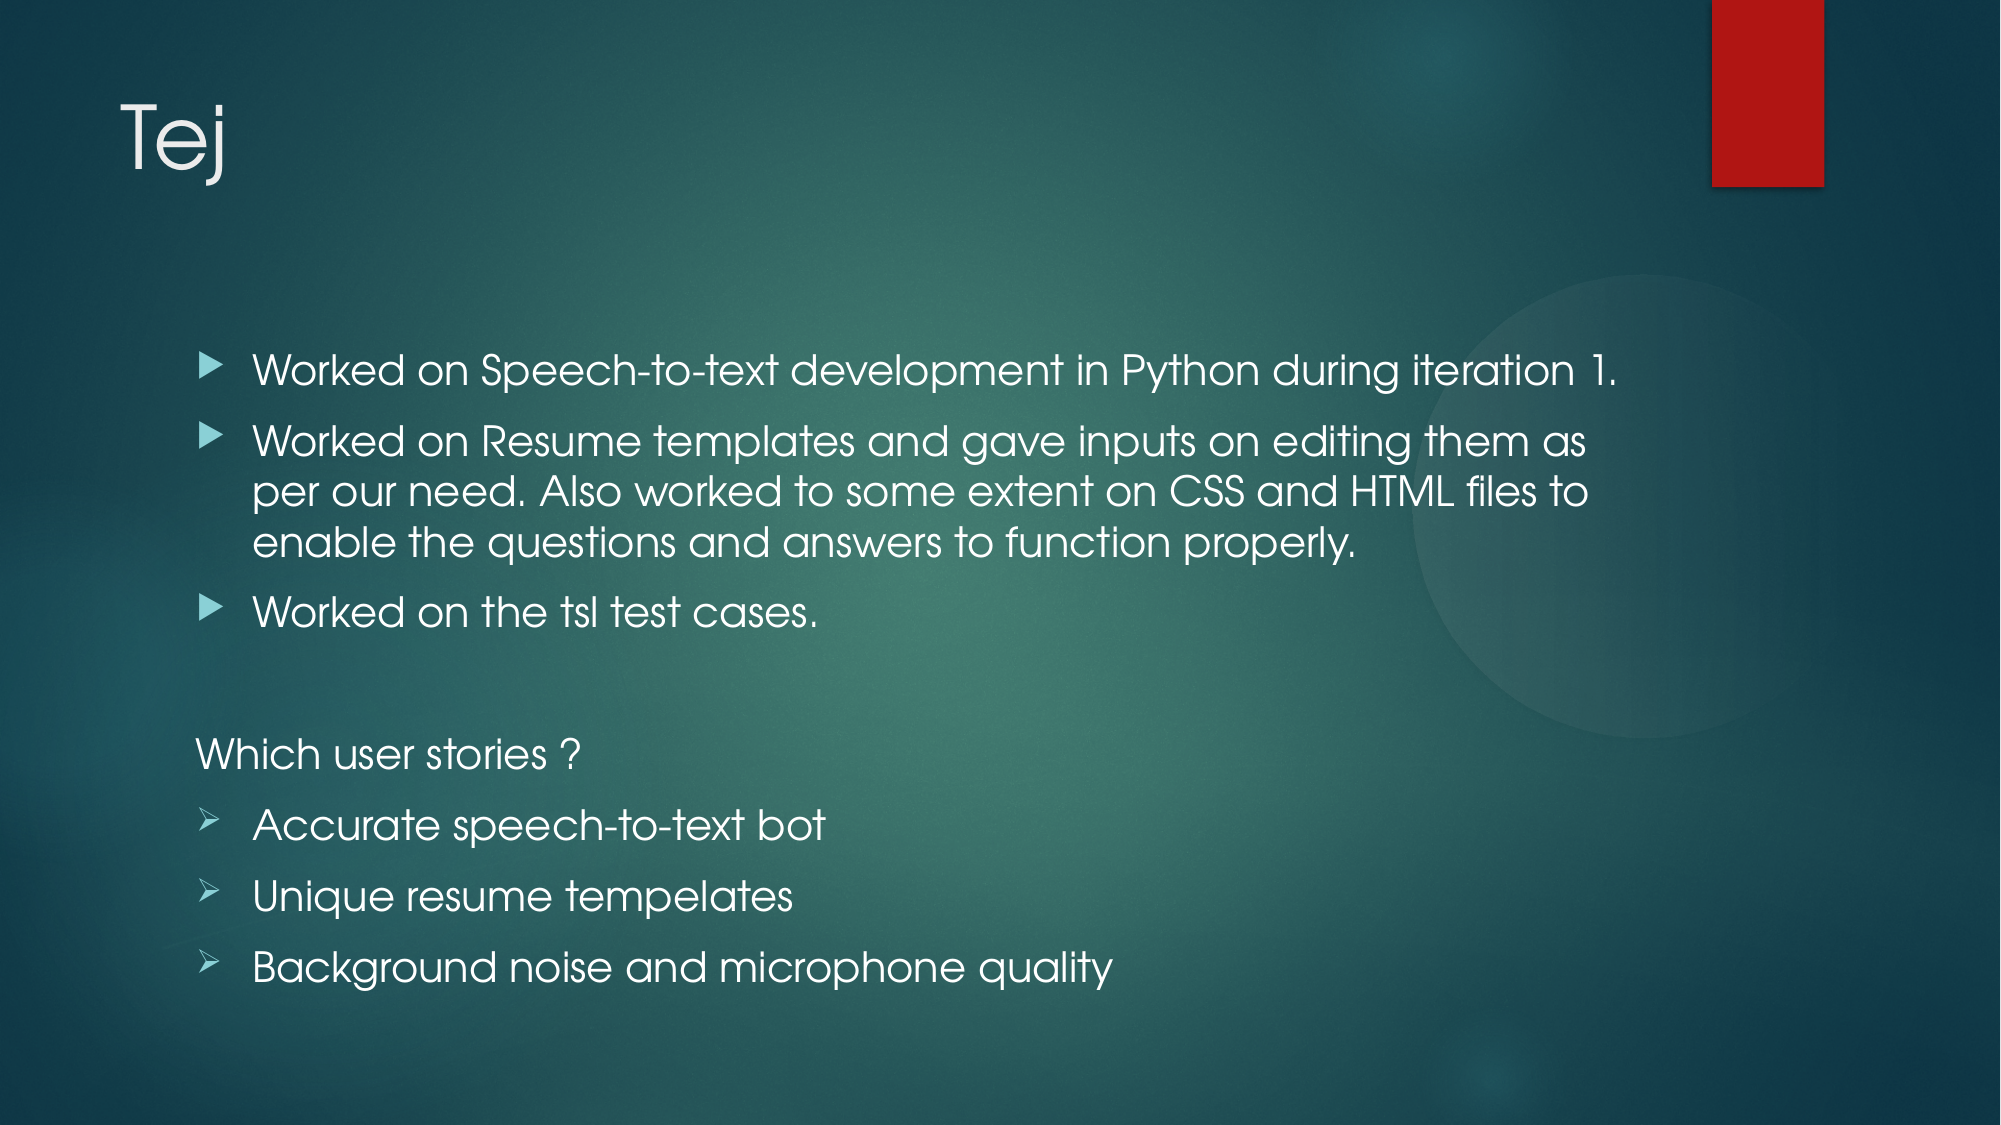

Tej
Worked on Speech-to-text development in Python during iteration 1.
Worked on Resume templates and gave inputs on editing them as per our need. Also worked to some extent on CSS and HTML files to enable the questions and answers to function properly.
Worked on the tsl test cases.

Which user stories ?
Accurate speech-to-text bot
Unique resume tempelates
Background noise and microphone quality